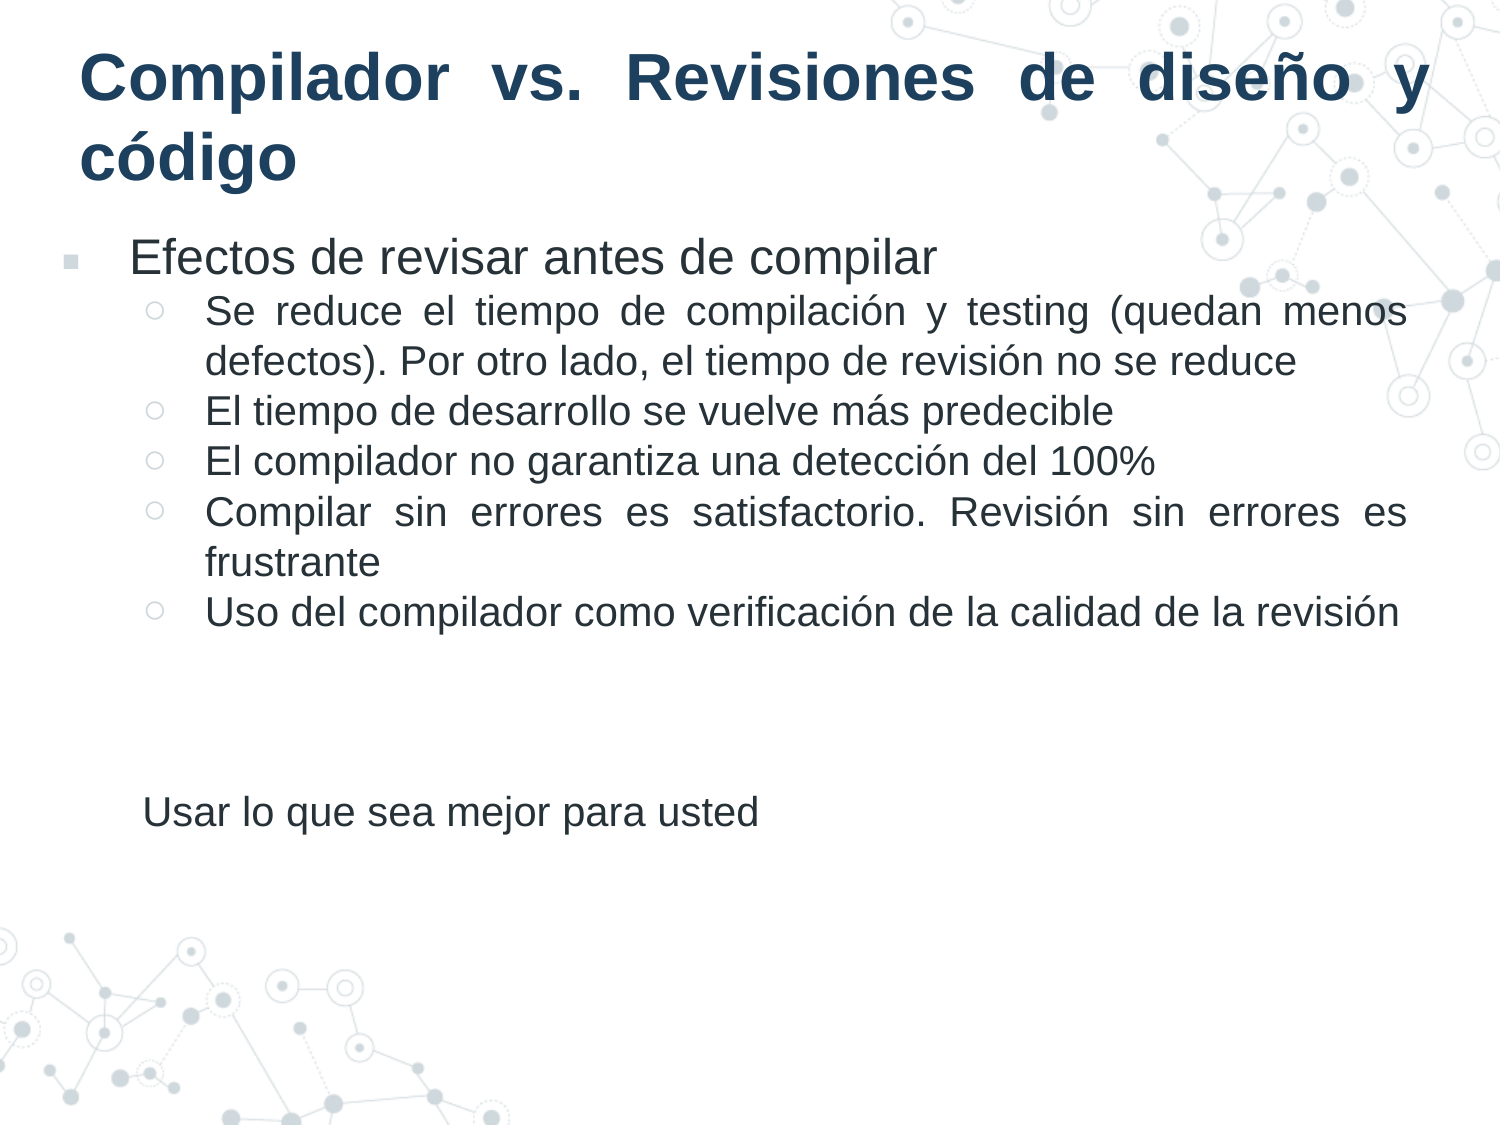

# Compilador vs. Revisiones de diseño y código
Efectos de revisar antes de compilar
Se reduce el tiempo de compilación y testing (quedan menos defectos). Por otro lado, el tiempo de revisión no se reduce
El tiempo de desarrollo se vuelve más predecible
El compilador no garantiza una detección del 100%
Compilar sin errores es satisfactorio. Revisión sin errores es frustrante
Uso del compilador como verificación de la calidad de la revisión

Usar lo que sea mejor para usted